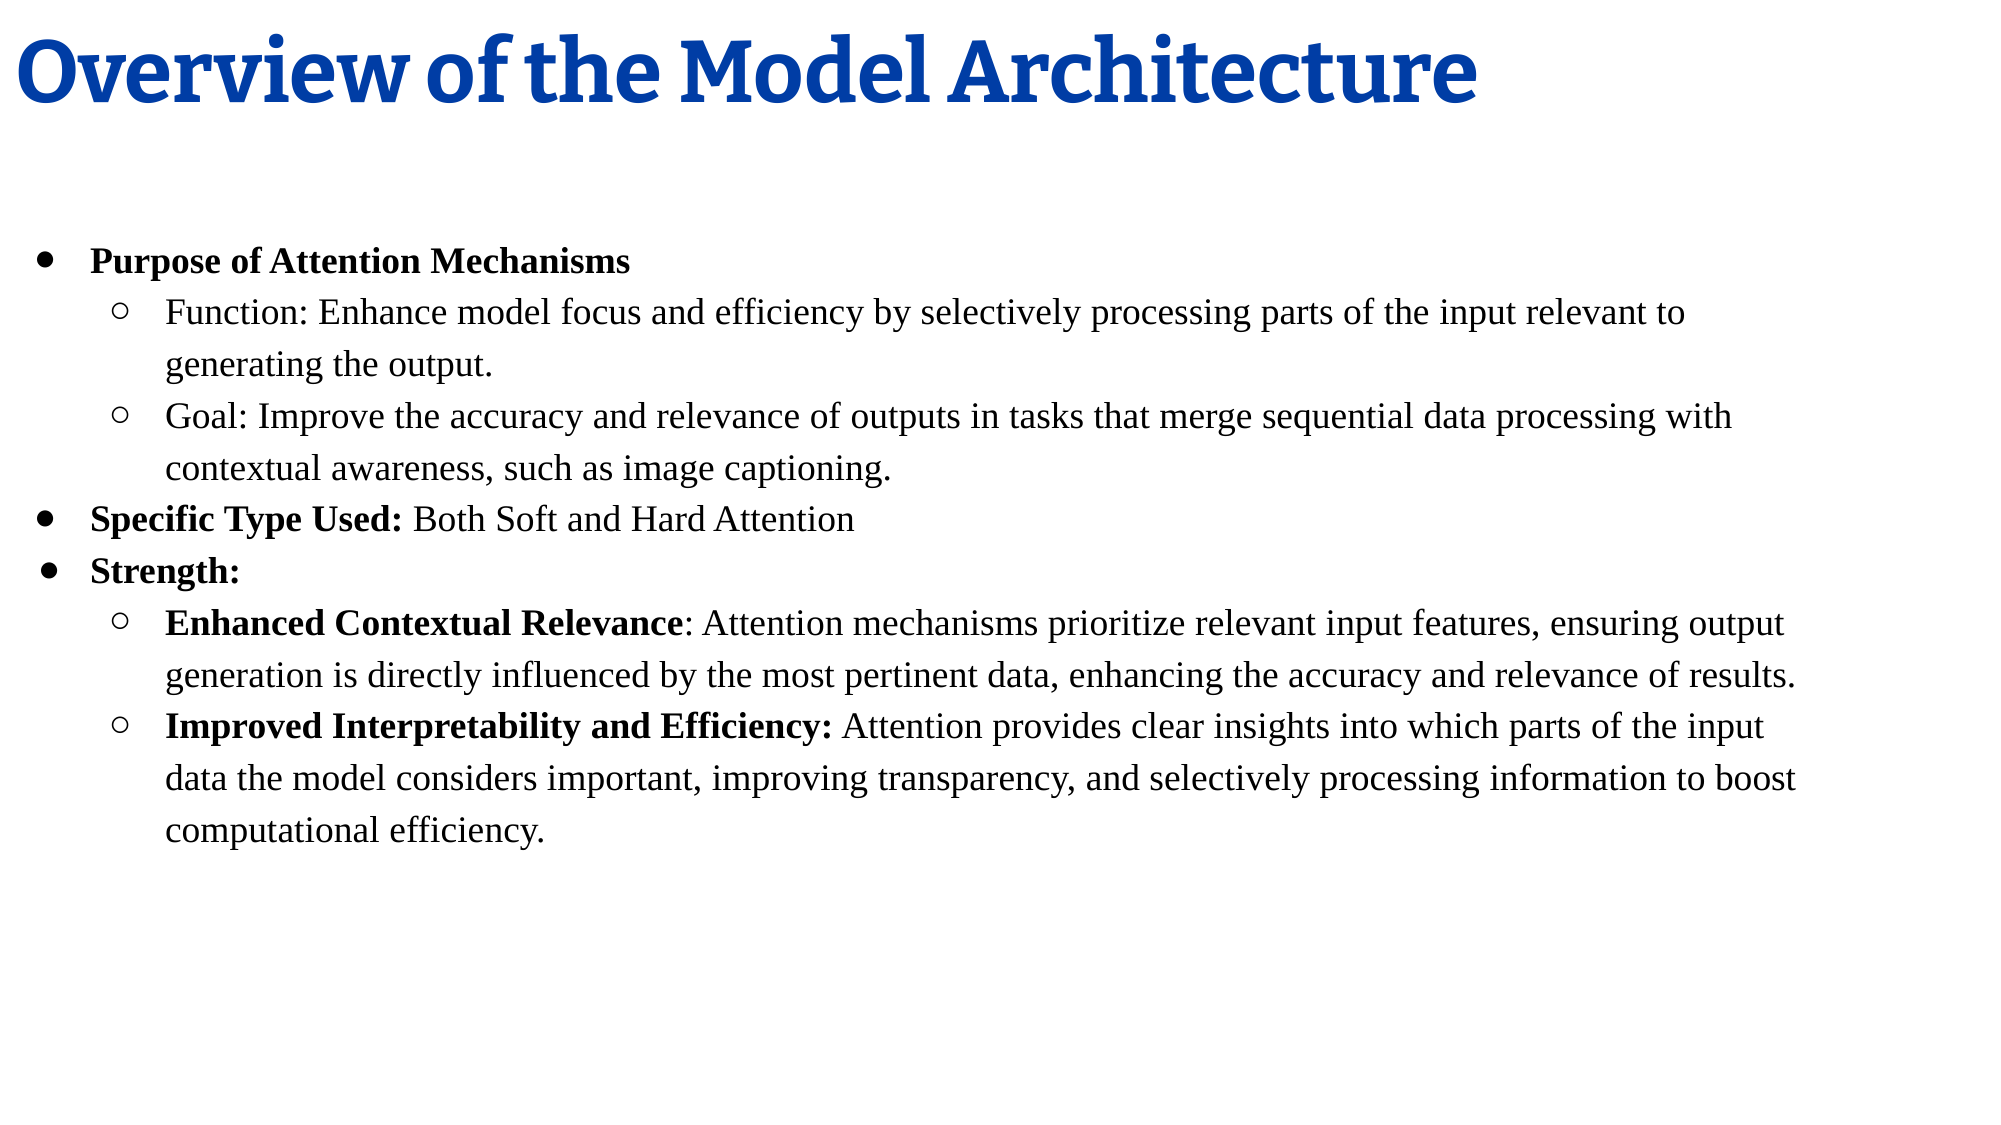

Overview of the Model Architecture

Purpose of Attention Mechanisms
Function: Enhance model focus and efficiency by selectively processing parts of the input relevant to generating the output.
Goal: Improve the accuracy and relevance of outputs in tasks that merge sequential data processing with contextual awareness, such as image captioning.
Specific Type Used: Both Soft and Hard Attention
Strength:
Enhanced Contextual Relevance: Attention mechanisms prioritize relevant input features, ensuring output generation is directly influenced by the most pertinent data, enhancing the accuracy and relevance of results.
Improved Interpretability and Efficiency: Attention provides clear insights into which parts of the input data the model considers important, improving transparency, and selectively processing information to boost computational efficiency.